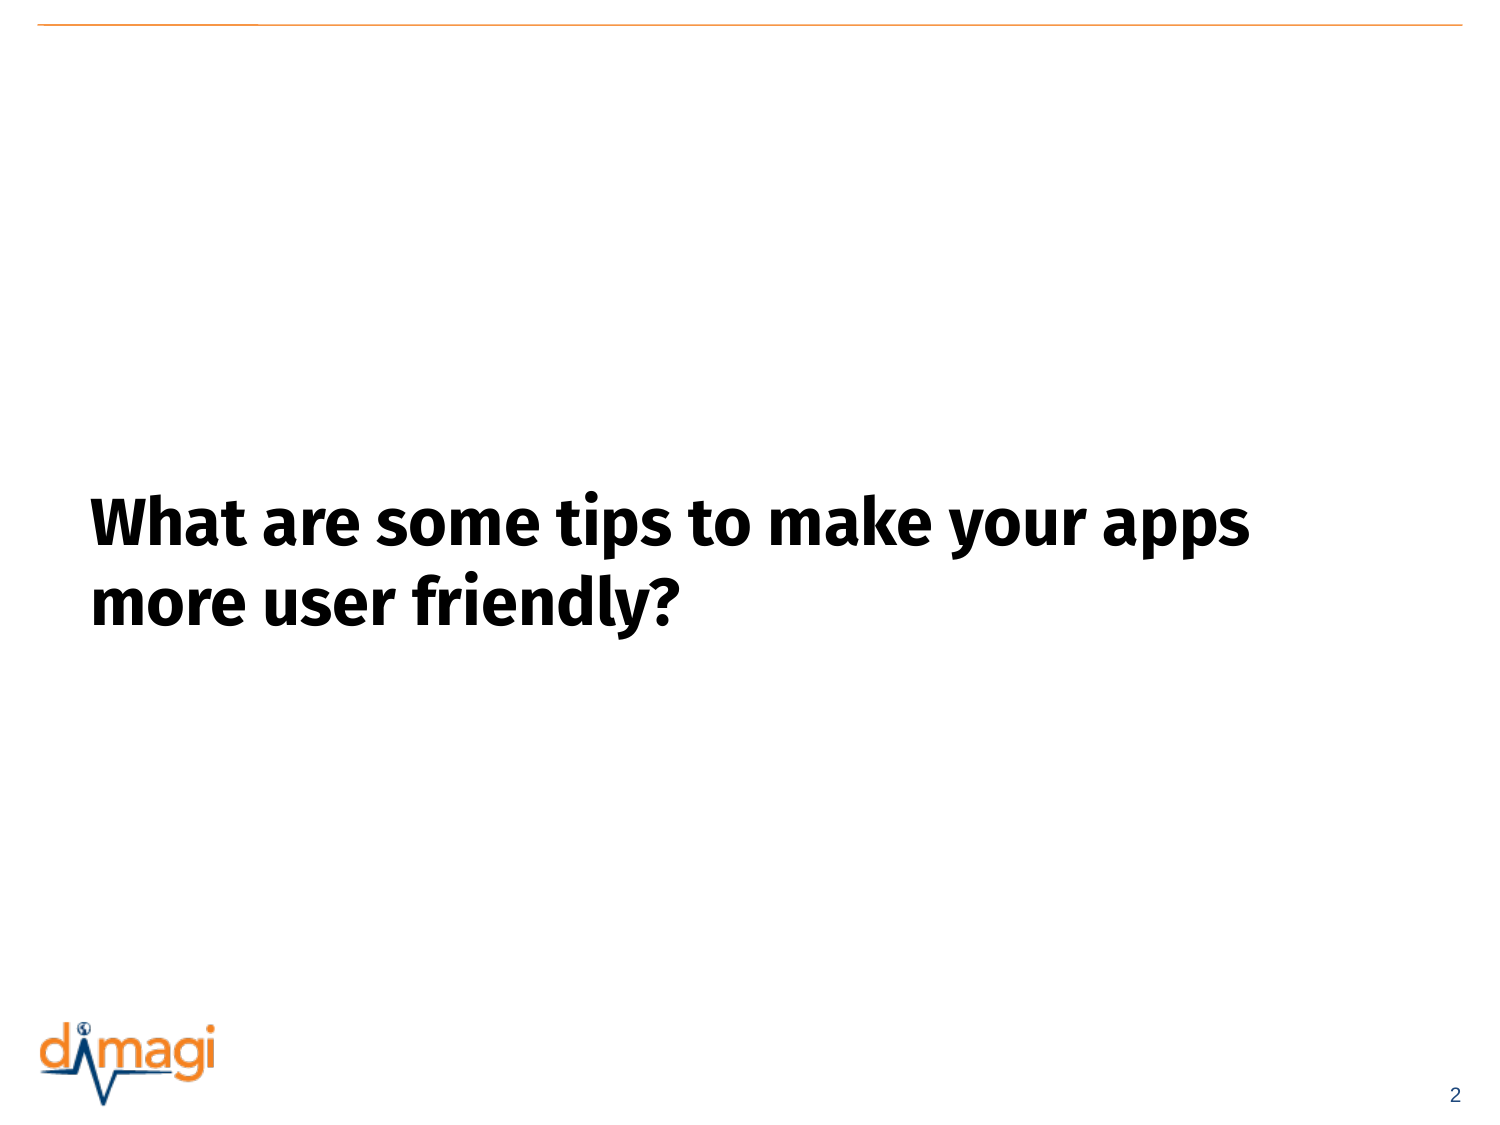

# What are some tips to make your apps more user friendly?